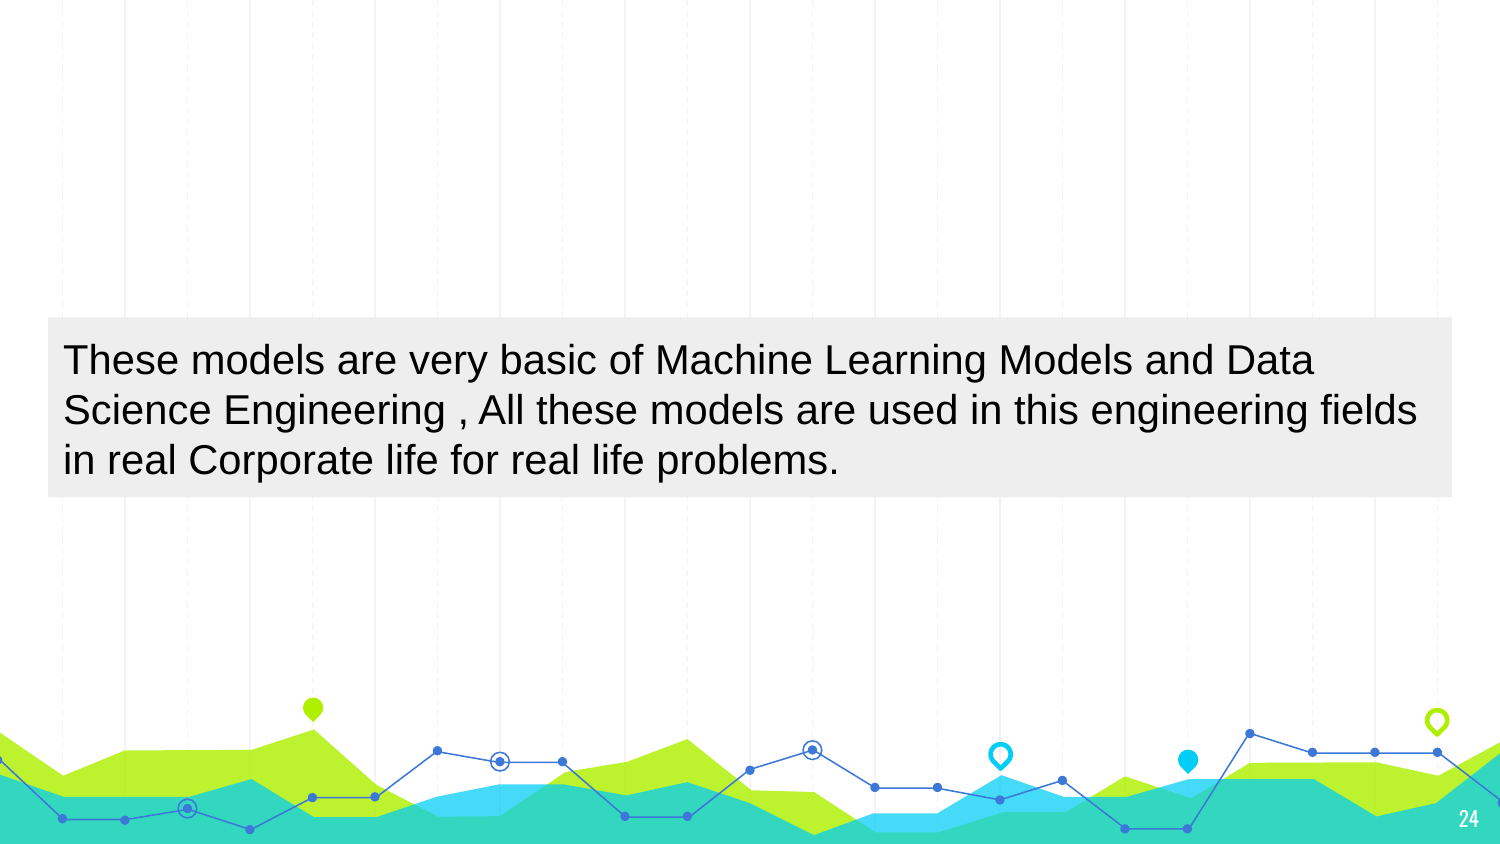

These models are very basic of Machine Learning Models and Data Science Engineering , All these models are used in this engineering fields in real Corporate life for real life problems.
24